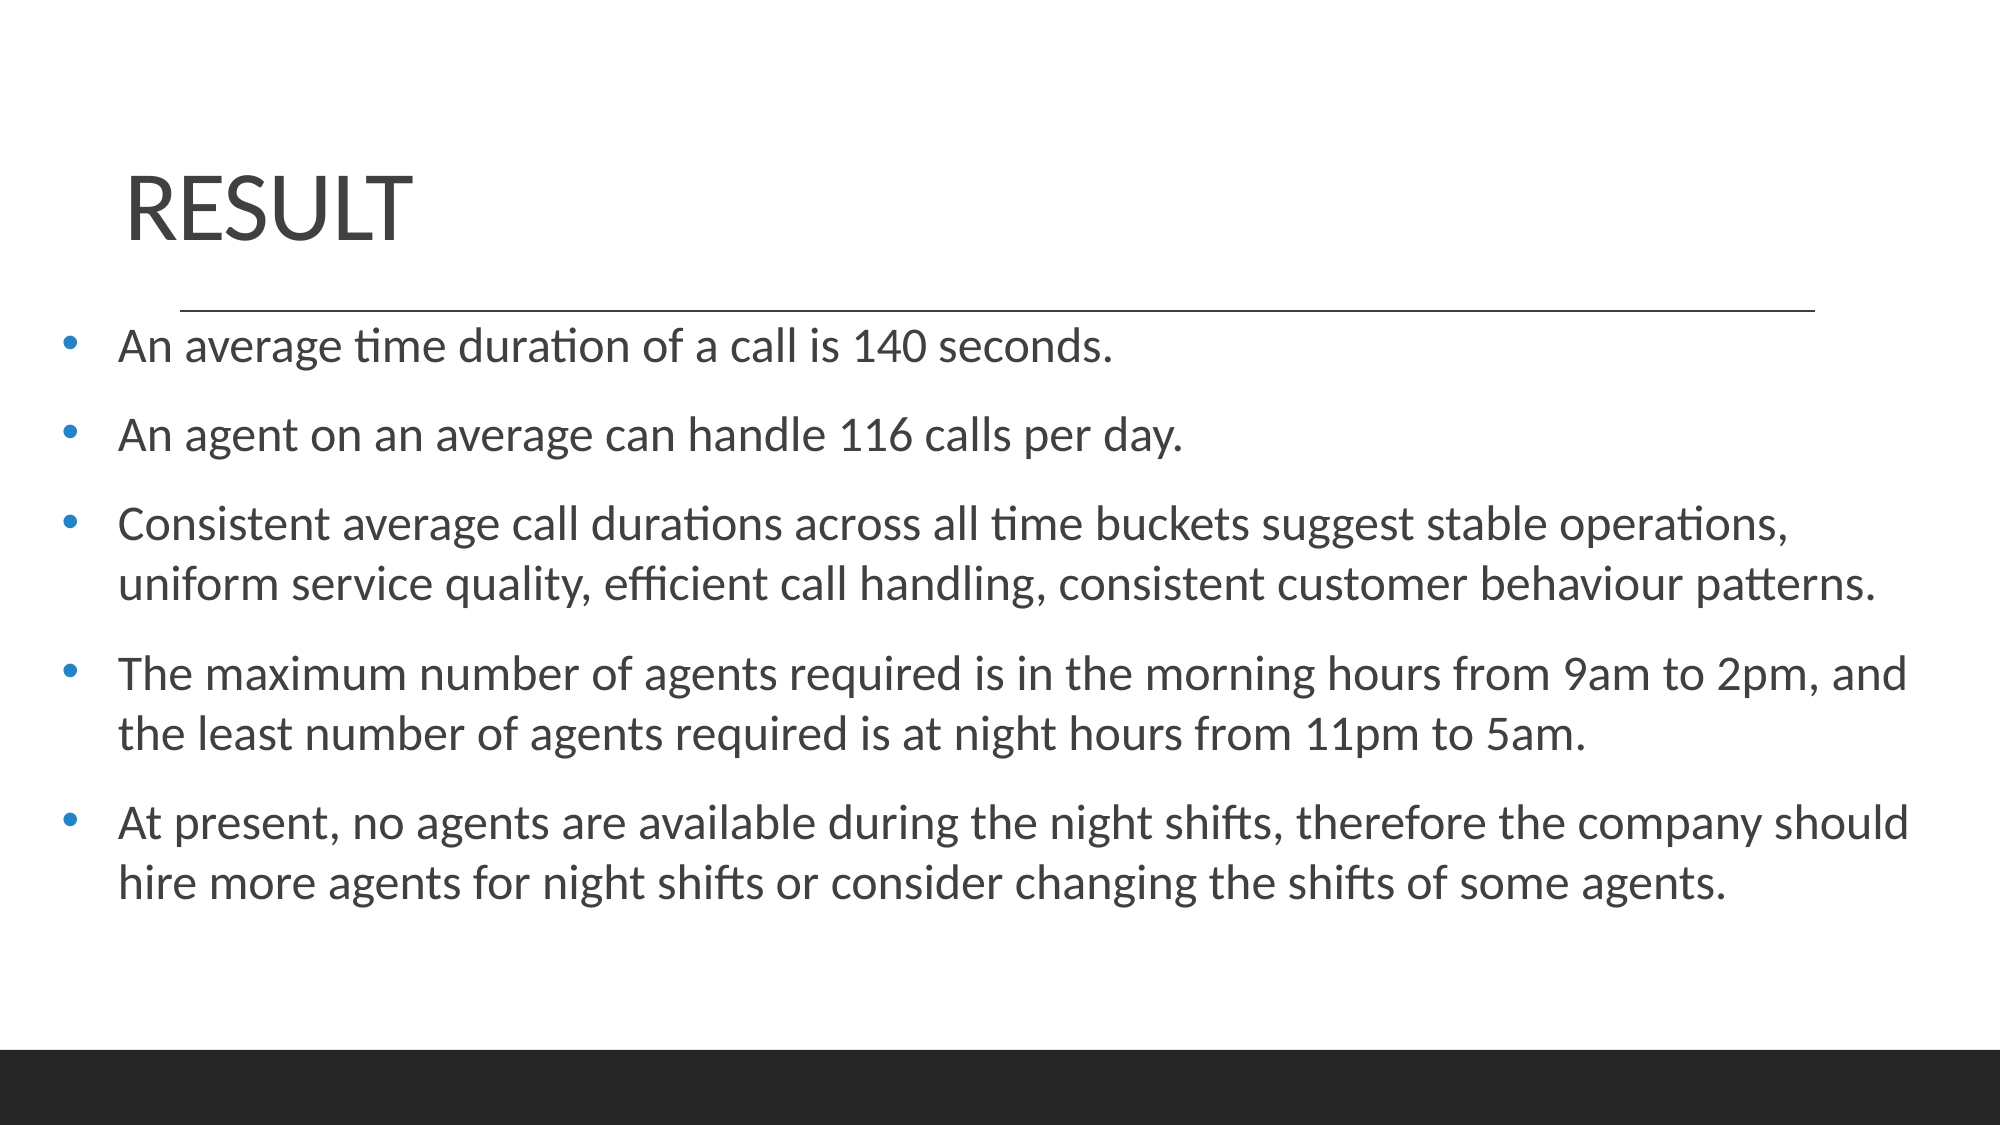

# RESULT
An average time duration of a call is 140 seconds.
An agent on an average can handle 116 calls per day.
Consistent average call durations across all time buckets suggest stable operations, uniform service quality, efficient call handling, consistent customer behaviour patterns.
The maximum number of agents required is in the morning hours from 9am to 2pm, and the least number of agents required is at night hours from 11pm to 5am.
At present, no agents are available during the night shifts, therefore the company should hire more agents for night shifts or consider changing the shifts of some agents.